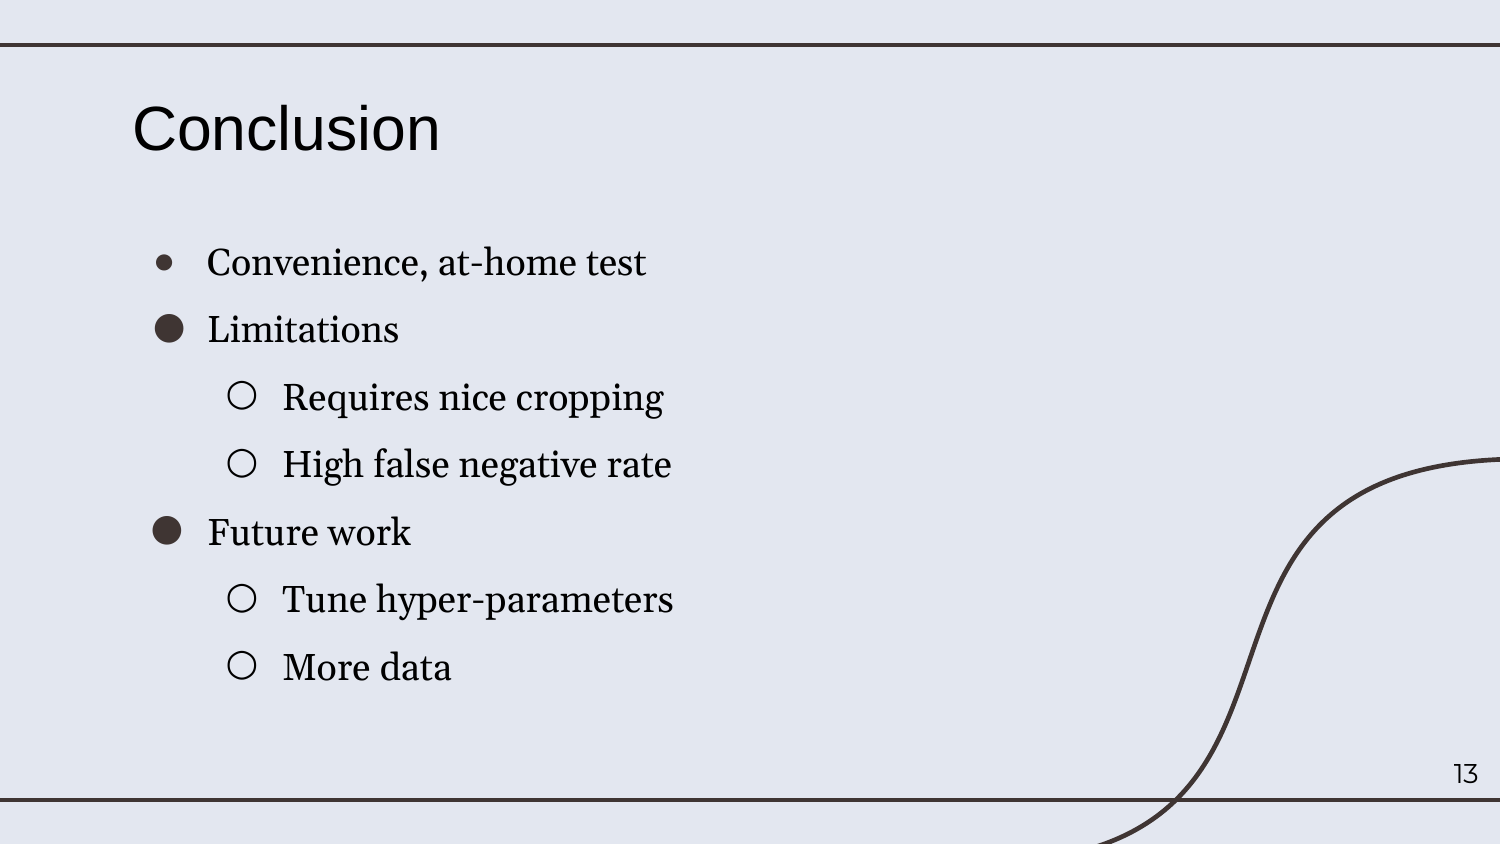

# Conclusion
Convenience, at-home test
Limitations
Requires nice cropping
High false negative rate
Future work
Tune hyper-parameters
More data
13